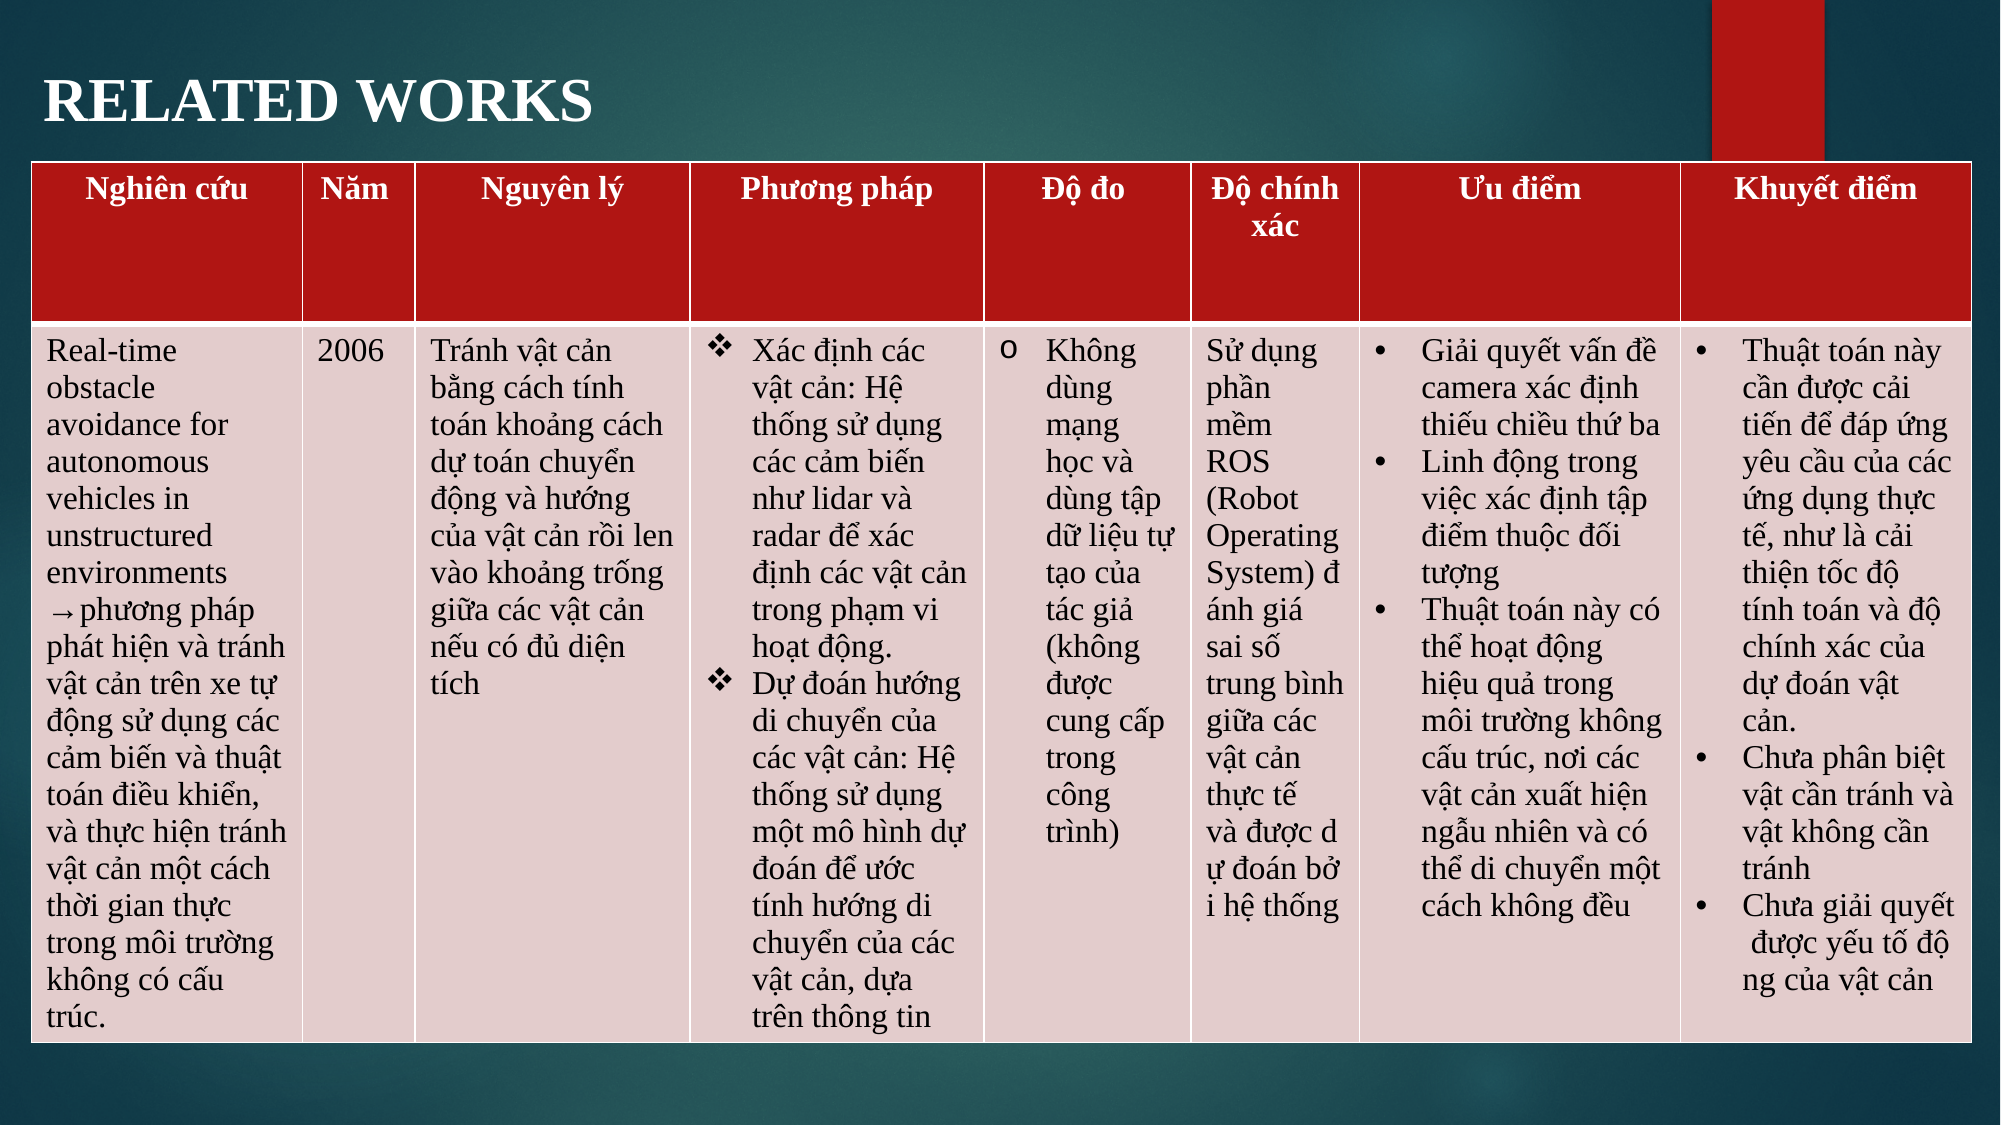

RELATED WORKS
| Nghiên cứu | Năm | Nguyên lý | Phương pháp | Độ đo | Độ chính xác | Ưu điểm | Khuyết điểm |
| --- | --- | --- | --- | --- | --- | --- | --- |
| Real-time obstacle avoidance for autonomous vehicles in unstructured environments →phương pháp phát hiện và tránh vật cản trên xe tự động sử dụng các cảm biến và thuật toán điều khiển, và thực hiện tránh vật cản một cách thời gian thực trong môi trường không có cấu trúc. | 2006 | Tránh vật cản bằng cách tính toán khoảng cách dự toán chuyển động và hướng của vật cản rồi len vào khoảng trống giữa các vật cản nếu có đủ diện tích | Xác định các vật cản: Hệ thống sử dụng các cảm biến như lidar và radar để xác định các vật cản trong phạm vi hoạt động. Dự đoán hướng di chuyển của các vật cản: Hệ thống sử dụng một mô hình dự đoán để ước tính hướng di chuyển của các vật cản, dựa trên thông tin | Không dùng mạng học và dùng tập dữ liệu tự tạo của tác giả (không được cung cấp trong công trình) | Sử dụng phần mềm ROS (Robot Operating System) đánh giá sai số trung bình giữa các vật cản thực tế và được dự đoán bởi hệ thống | Giải quyết vấn đề camera xác định thiếu chiều thứ ba Linh động trong việc xác định tập điểm thuộc đối tượng Thuật toán này có thể hoạt động hiệu quả trong môi trường không cấu trúc, nơi các vật cản xuất hiện ngẫu nhiên và có thể di chuyển một cách không đều | Thuật toán này cần được cải tiến để đáp ứng yêu cầu của các ứng dụng thực tế, như là cải thiện tốc độ tính toán và độ chính xác của dự đoán vật cản. Chưa phân biệt vật cần tránh và vật không cần tránh Chưa giải quyết được yếu tố động của vật cản |